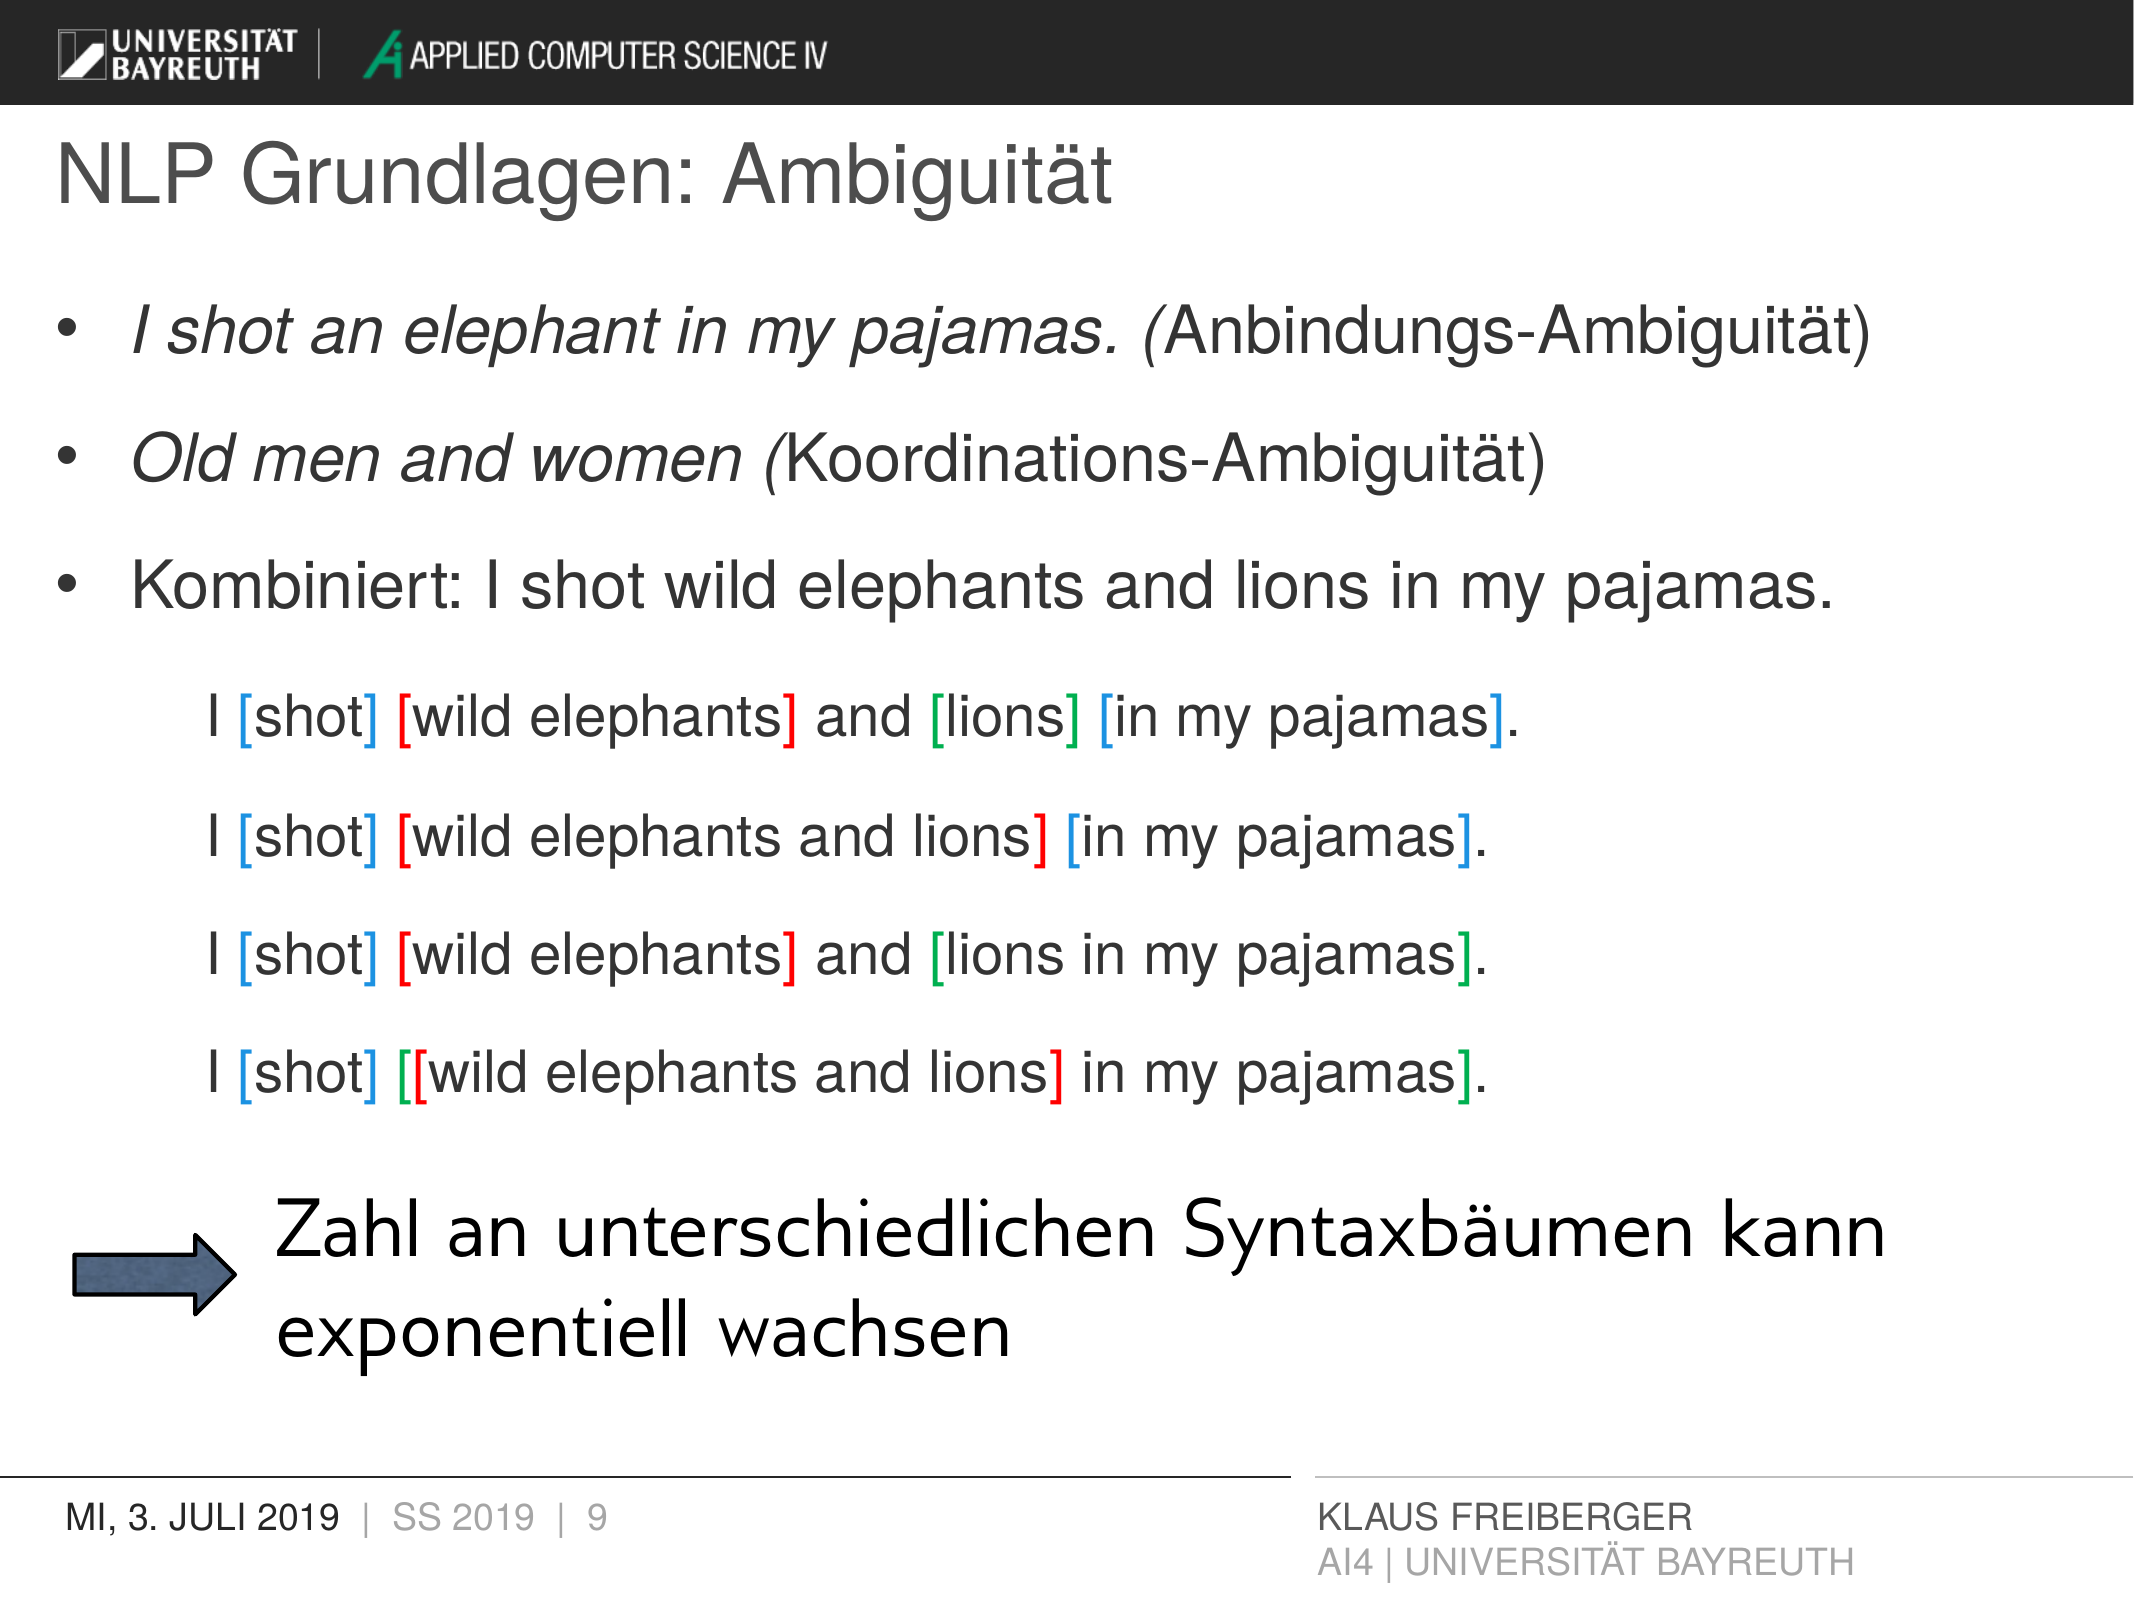

# NLP Grundlagen: Ambiguität
I shot an elephant in my pajamas. (Anbindungs-Ambiguität)
Old men and women (Koordinations-Ambiguität)
Kombiniert: I shot wild elephants and lions in my pajamas.
	I [shot] [wild elephants] and [lions] [in my pajamas].
	I [shot] [wild elephants and lions] [in my pajamas].
	I [shot] [wild elephants] and [lions in my pajamas].
	I [shot] [[wild elephants and lions] in my pajamas].

Zahl an unterschiedlichen Syntaxbäumen kann exponentiell wachsen